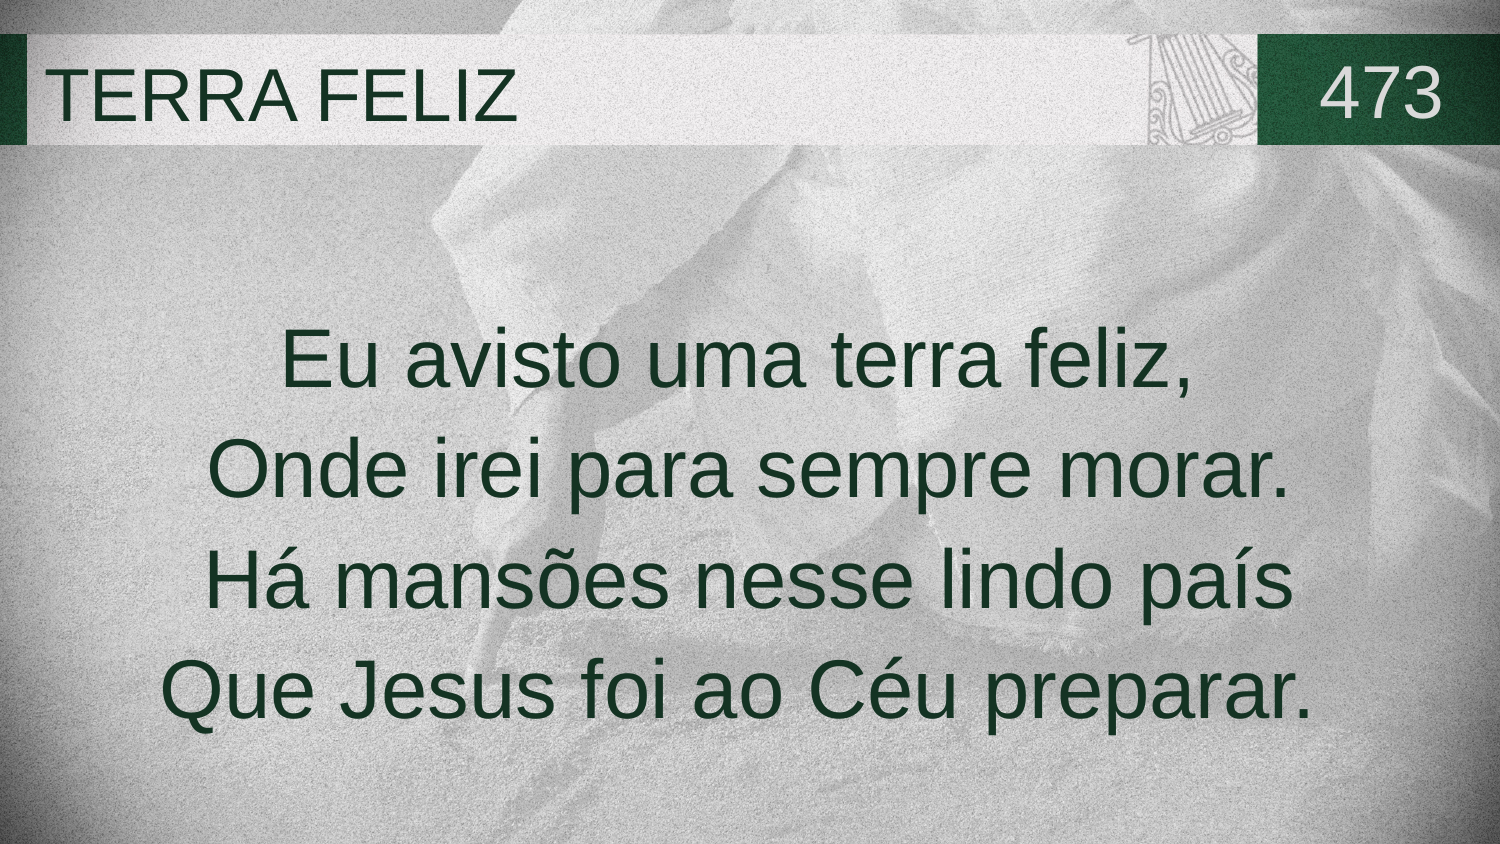

# TERRA FELIZ
473
Eu avisto uma terra feliz,
Onde irei para sempre morar.
Há mansões nesse lindo país
Que Jesus foi ao Céu preparar.